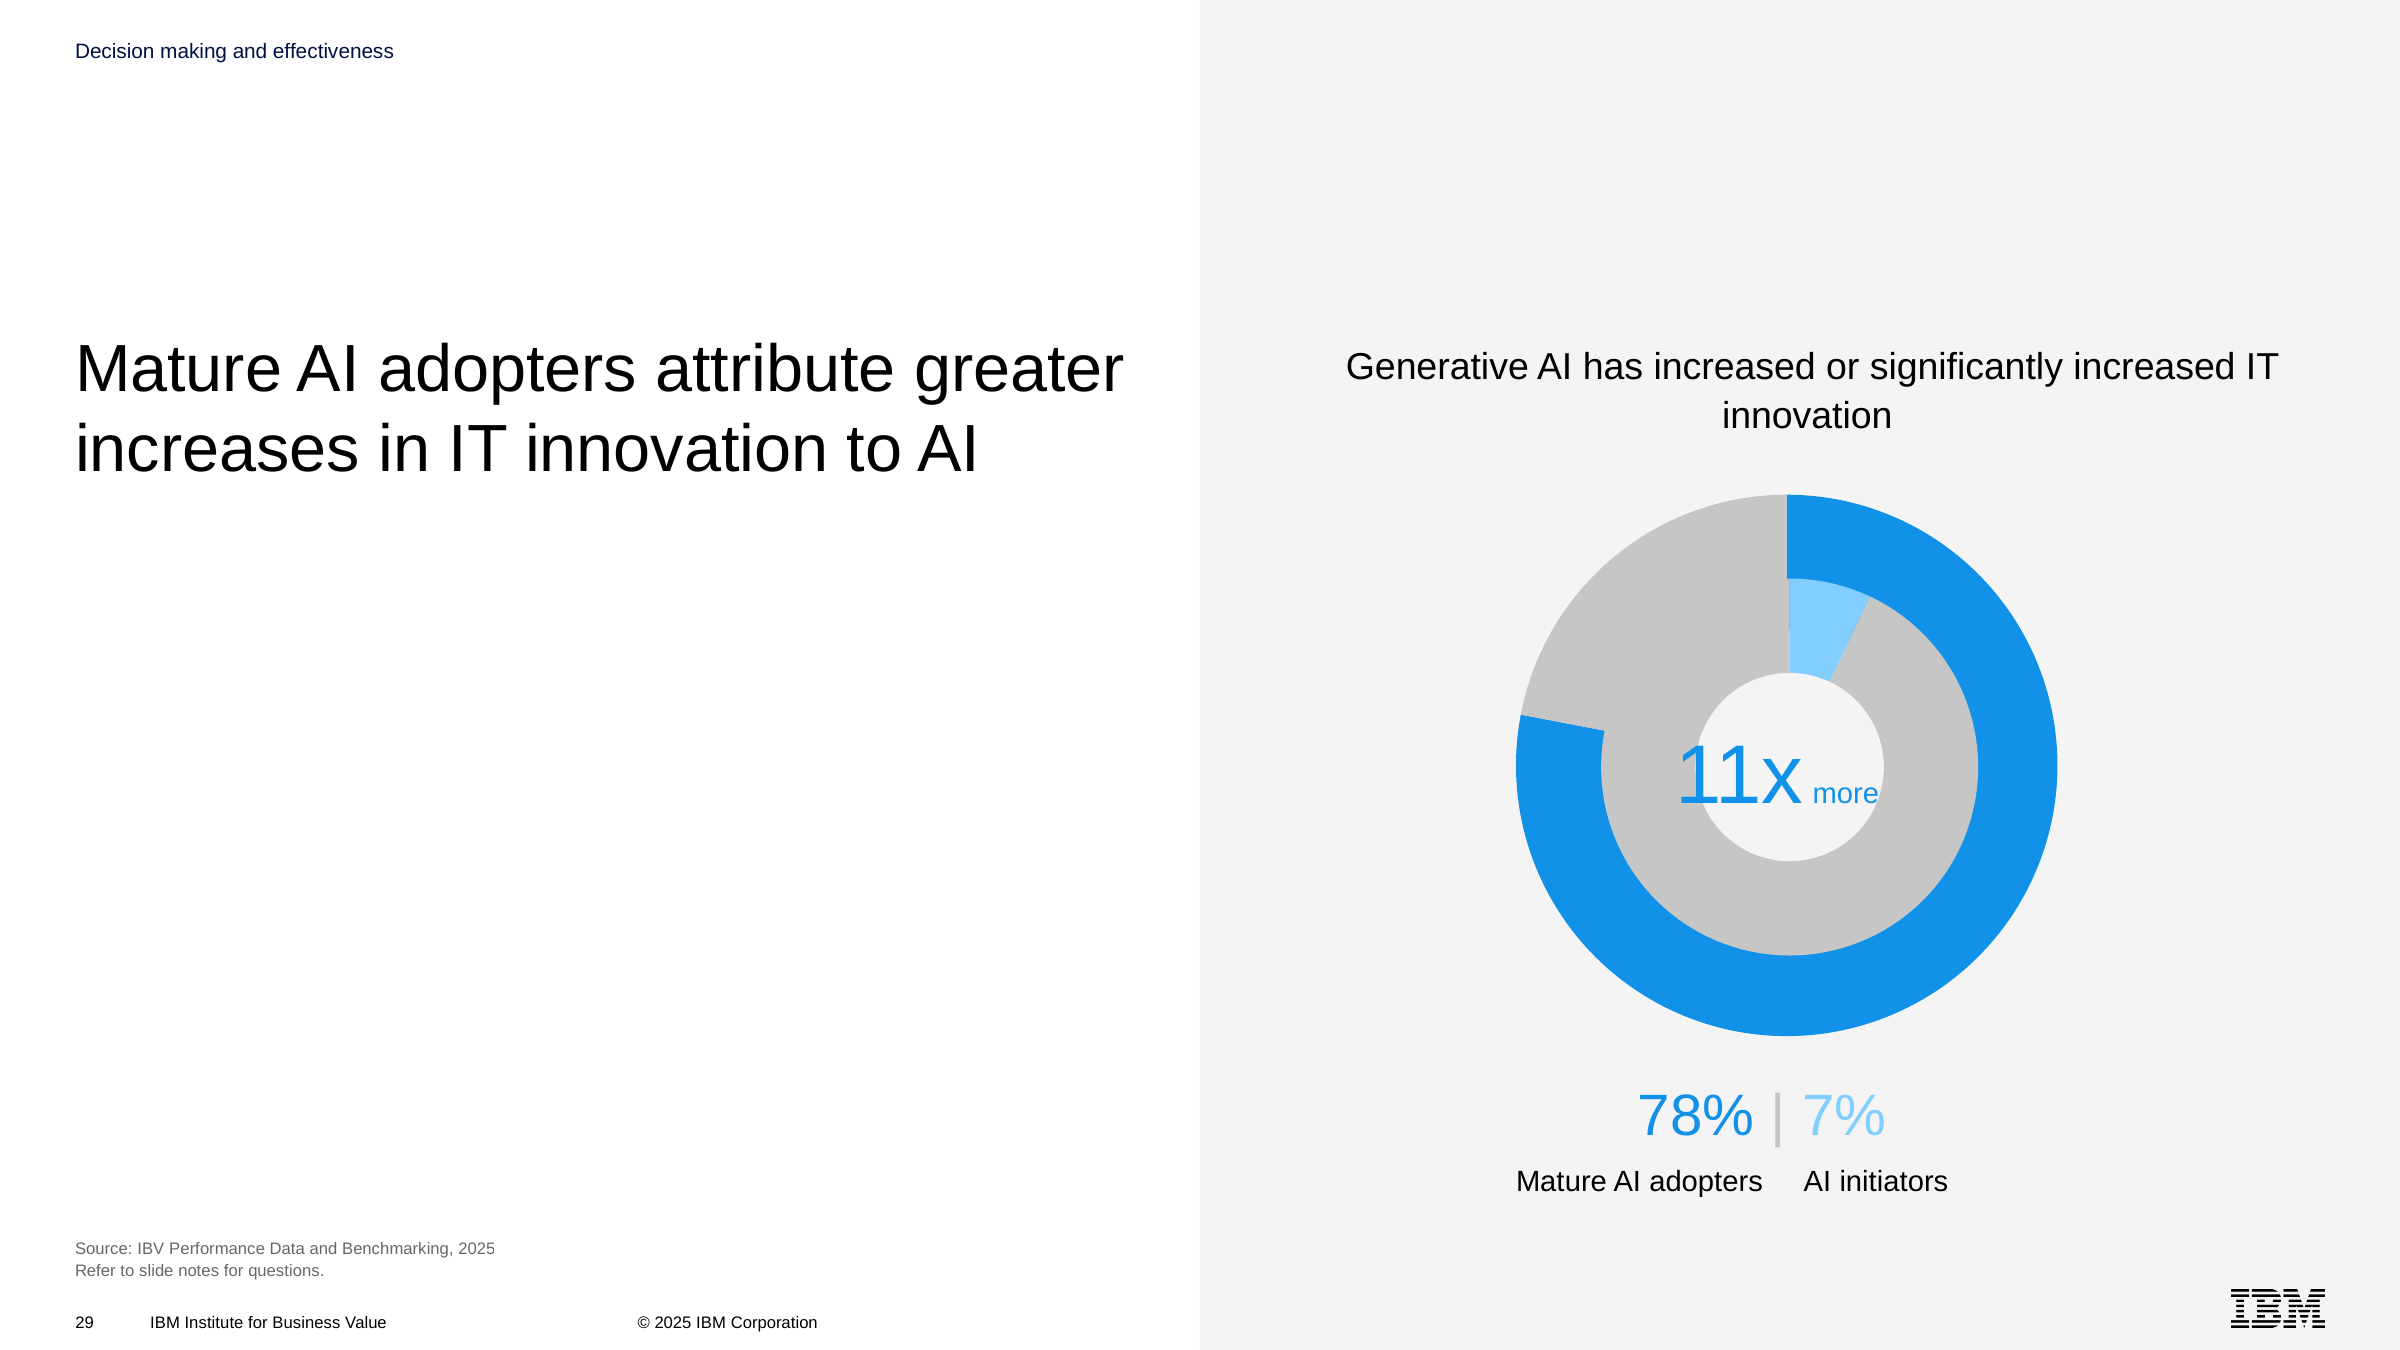

Decision making and effectiveness

# Mature AI adopters attribute greater increases in IT innovation to AI
Generative AI has increased or significantly increased IT innovation

### Chart

| Category | Column1 |
|---|---|
| 1 | 78.0 |
| 2 | 22.0 |
|  | None |
|  | None |
|  | None |
|  | None |
|  | None |
|  | None |
|  | None |

### Chart

| Category | Column1 |
|---|---|
| 1 | 7.0 |
| 2 | 93.0 |
|  | None |
|  | None |
|  | None |
|  | None |
|  | None |
|  | None |
|  | None |
11x more
78% | 7%

Mature AI adopters

AI initiators
Source: IBV Performance Data and Benchmarking, 2025
Refer to slide notes for questions.